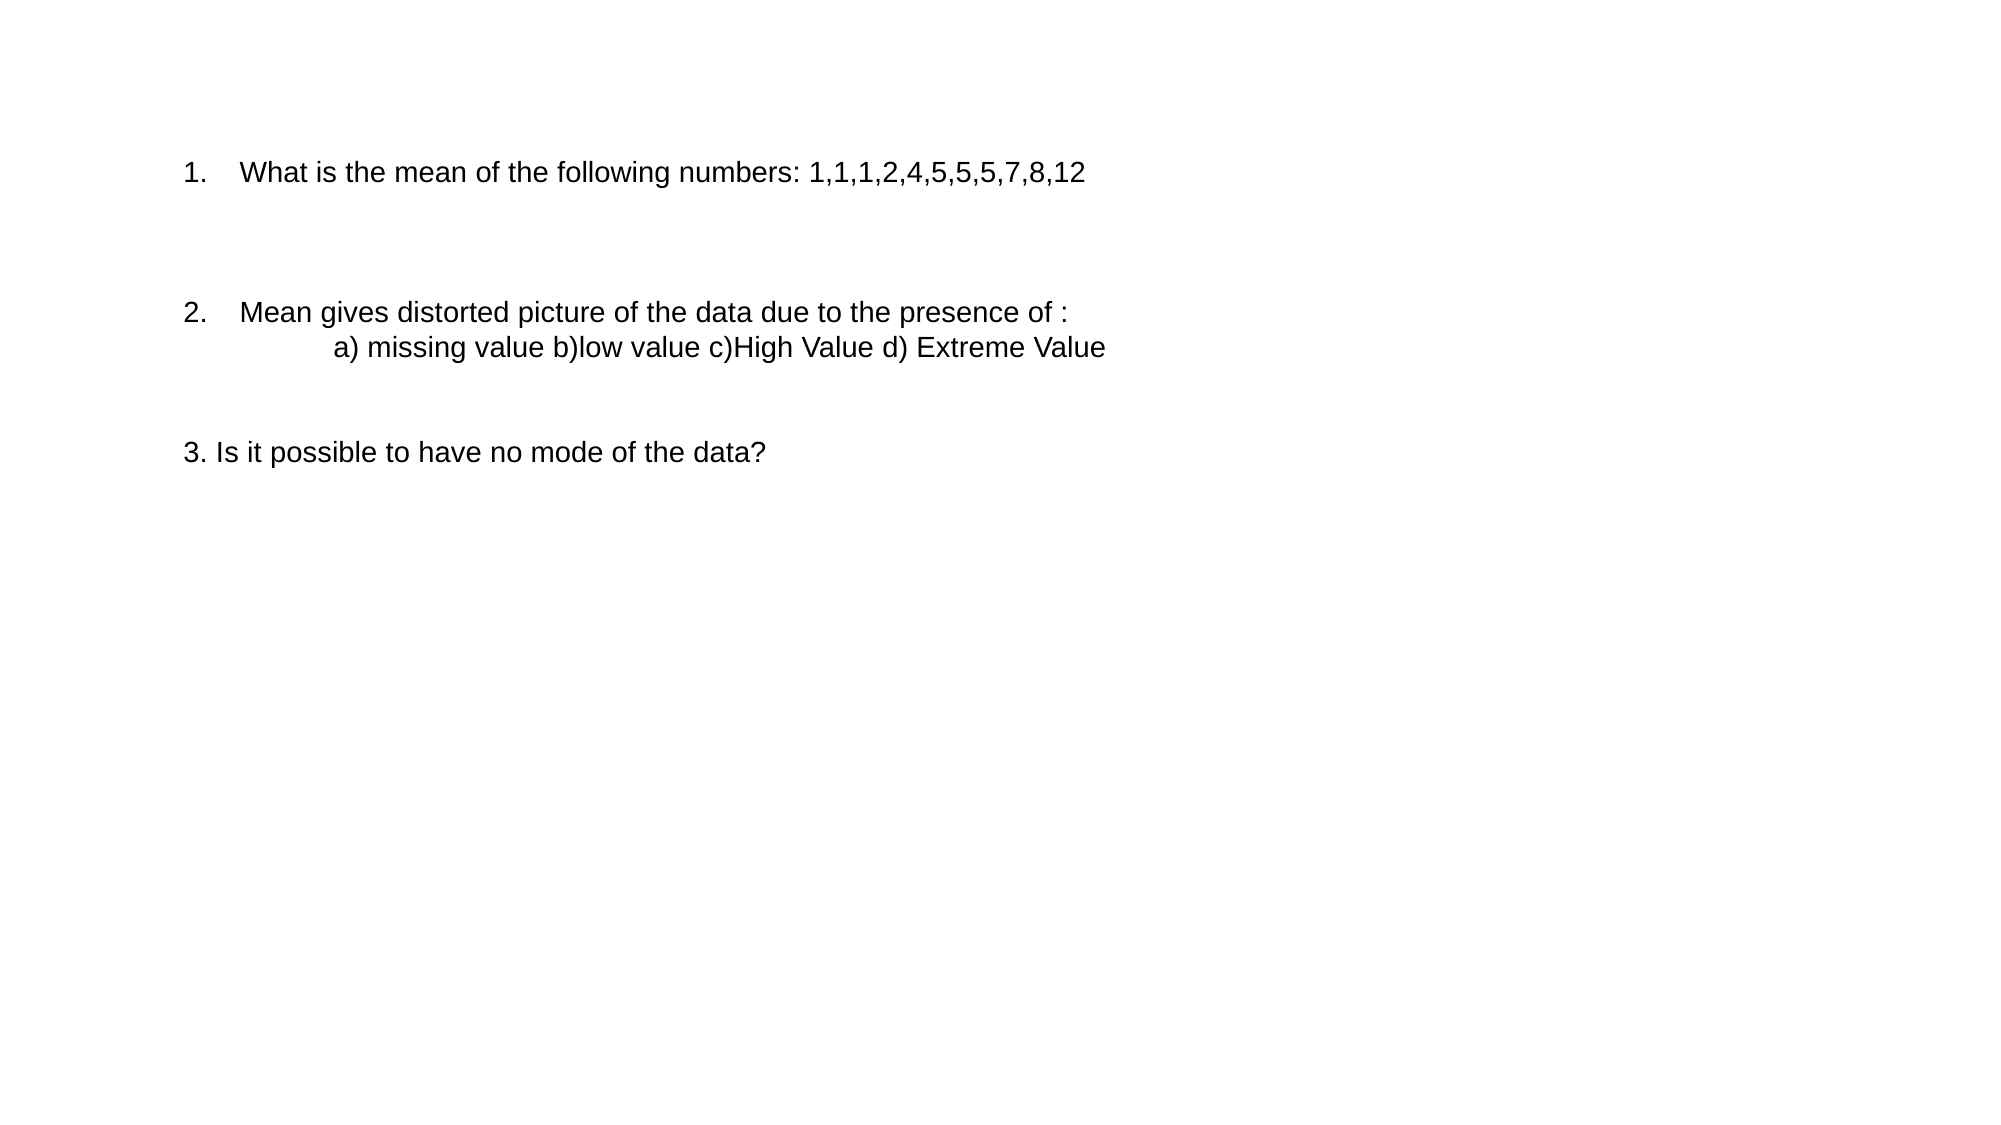

What is the mean of the following numbers: 1,1,1,2,4,5,5,5,7,8,12

Mean gives distorted picture of the data due to the presence of :
	a) missing value b)low value c)High Value d) Extreme Value

3. Is it possible to have no mode of the data?